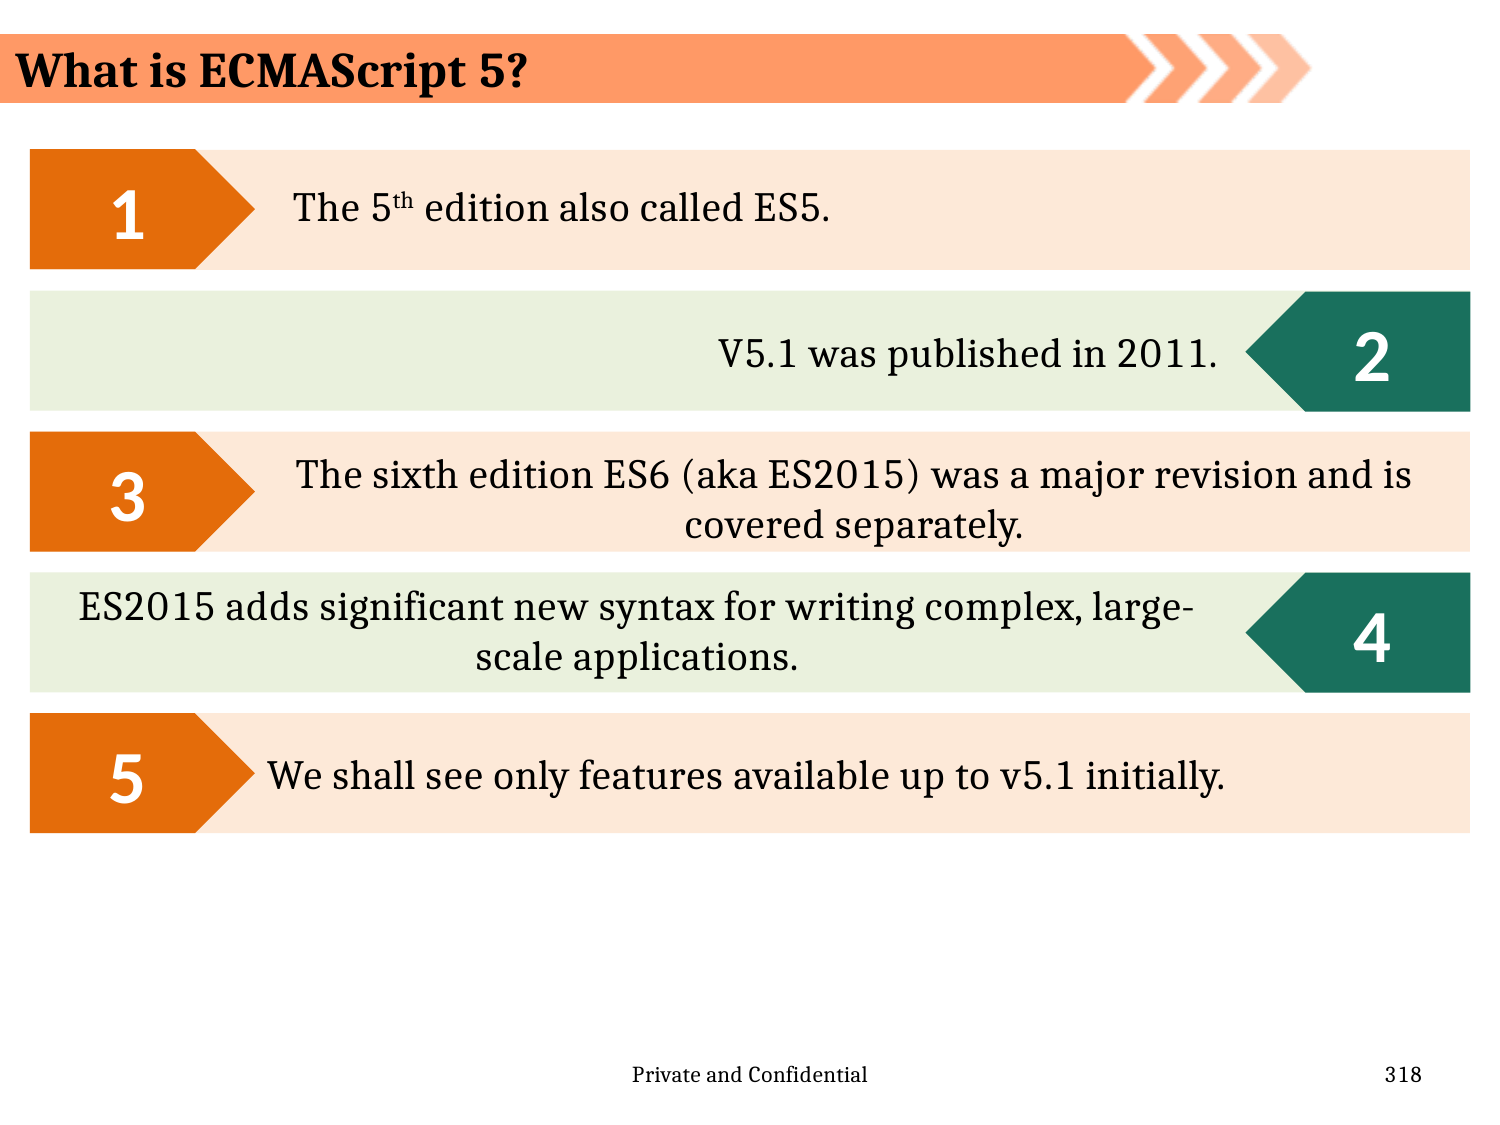

What is ECMAScript 5?
1

The 5th edition also called ES5.

2
V5.1 was published in 2011.

3
The sixth edition ES6 (aka ES2015) was a major revision and is covered separately.
ES2015 adds significant new syntax for writing complex, large-scale applications.

4
5

We shall see only features available up to v5.1 initially.